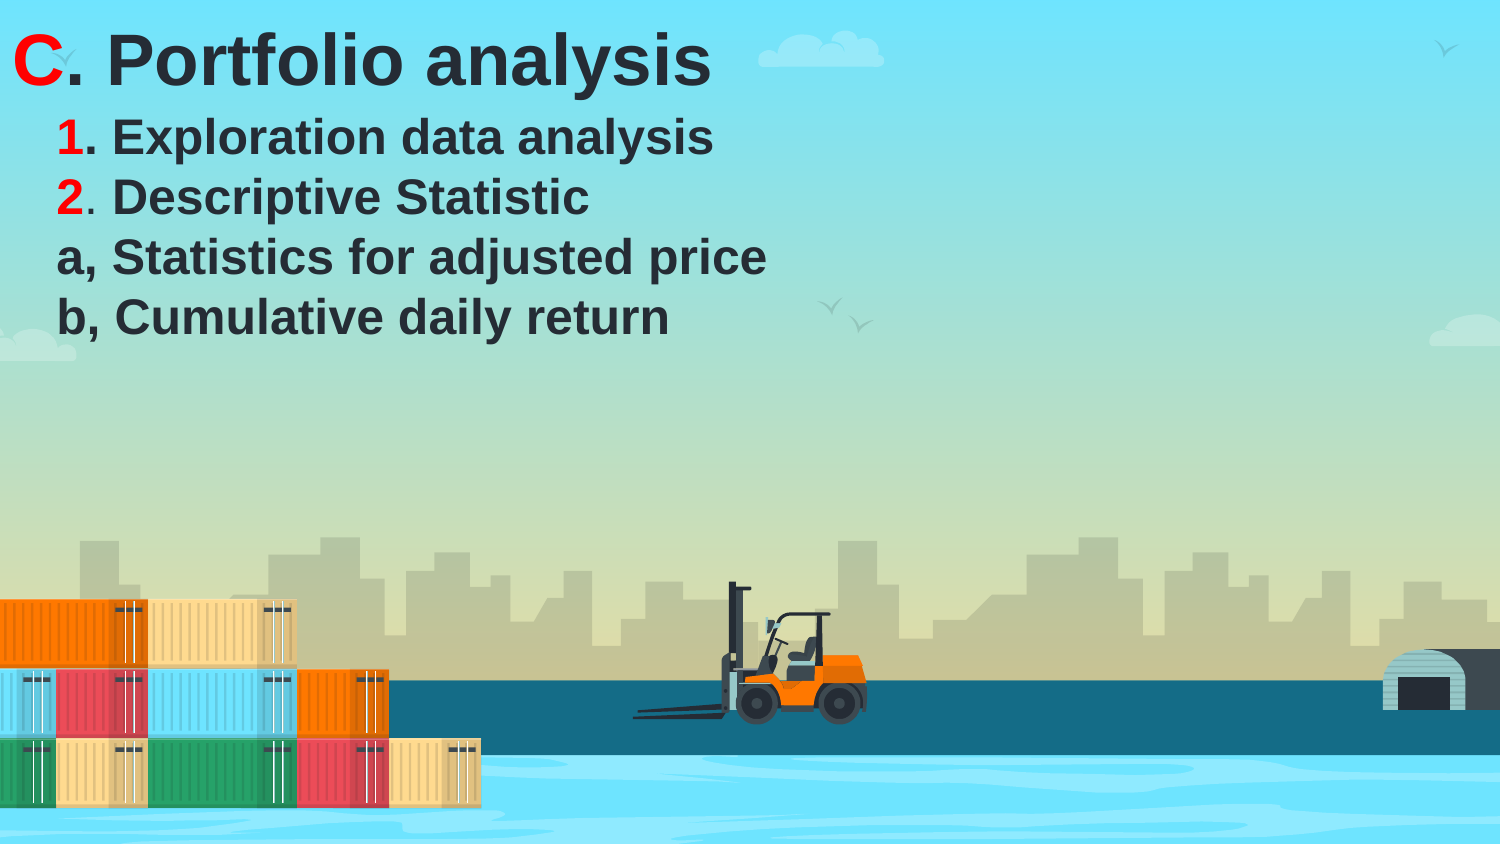

# C. Portfolio analysis
1. Exploration data analysis
2. Descriptive Statistic
a, Statistics for adjusted price
b, Cumulative daily return